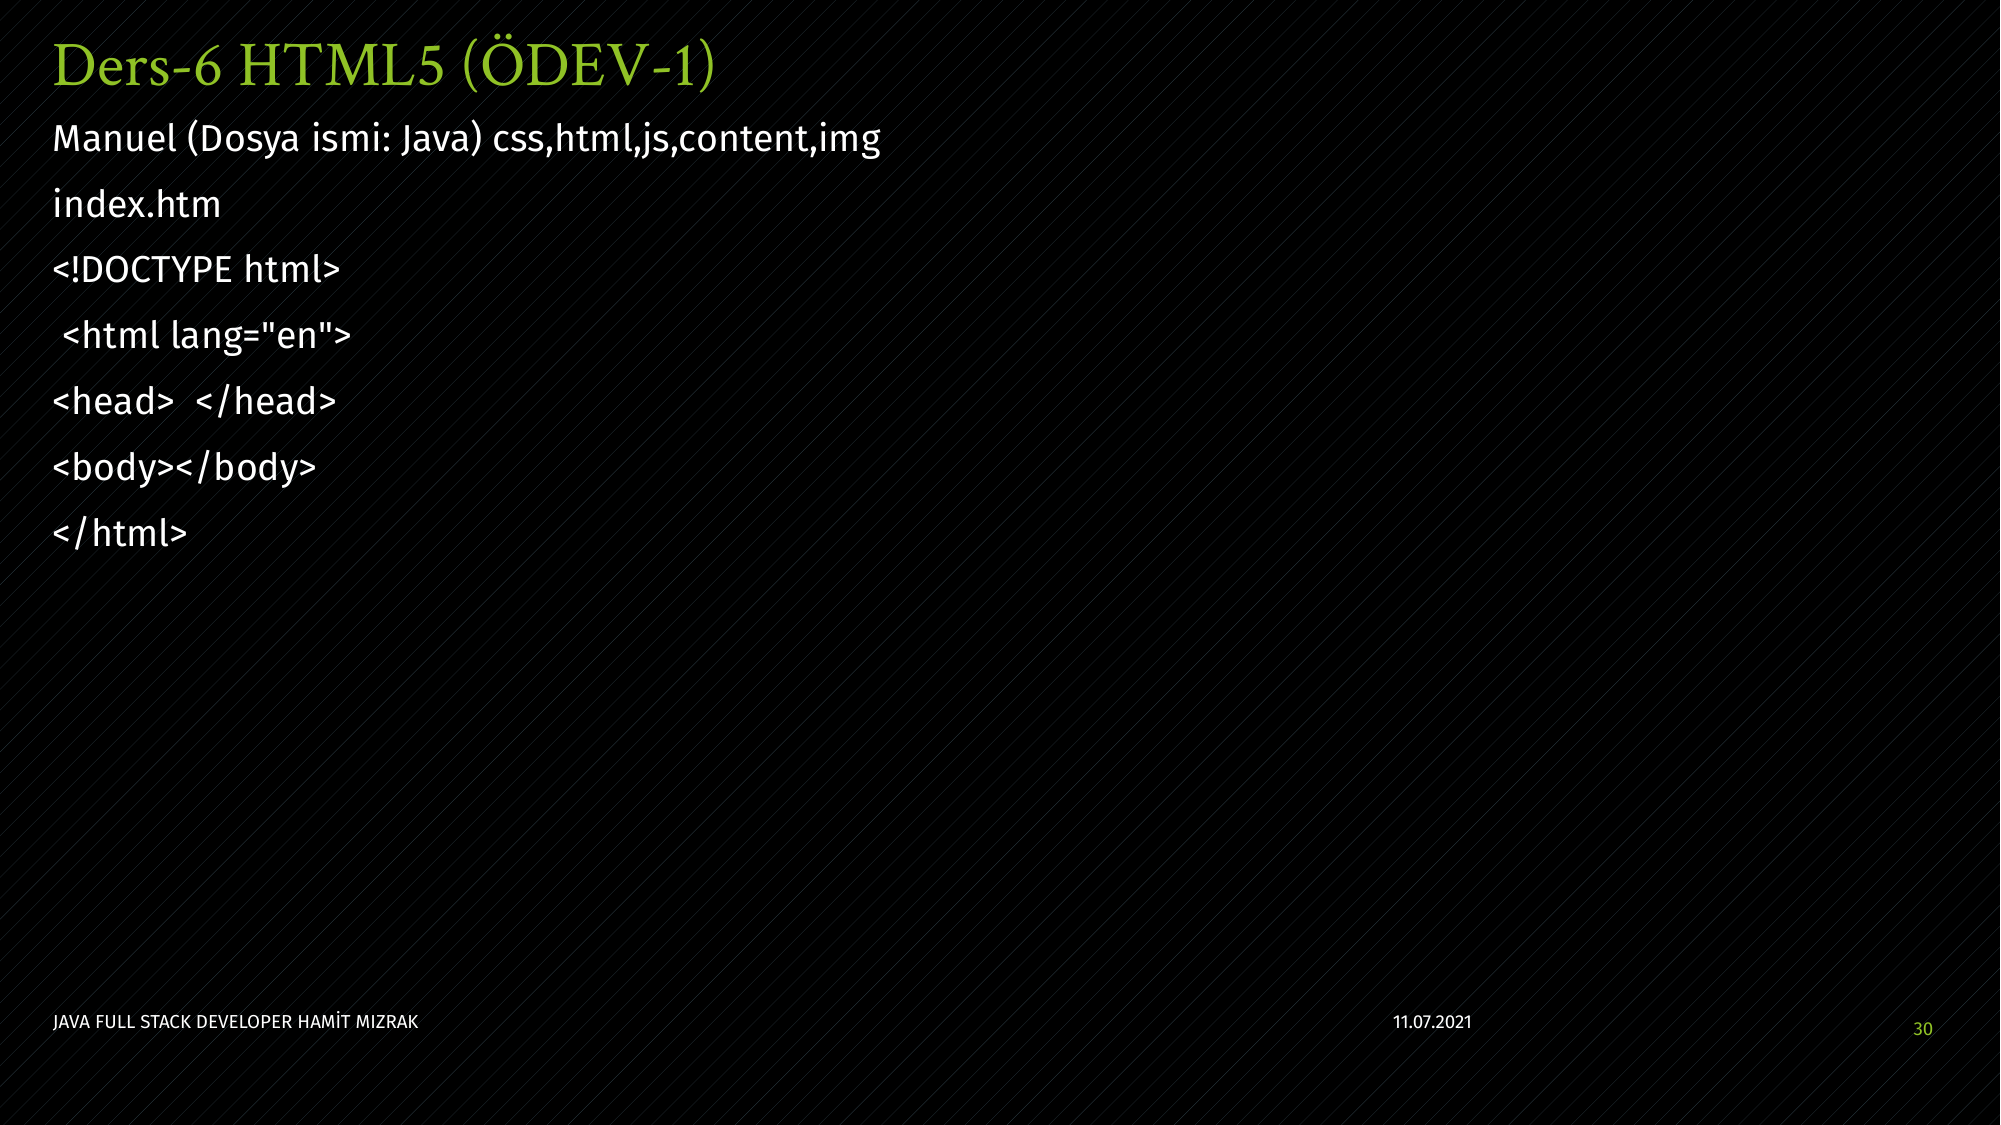

# Ders-6 HTML5 (ÖDEV-1)
Manuel (Dosya ismi: Java) css,html,js,content,img
index.htm
<!DOCTYPE html>
 <html lang="en">
<head>  </head>
<body></body>
</html>

JAVA FULL STACK DEVELOPER HAMİT MIZRAK
11.07.2021
30